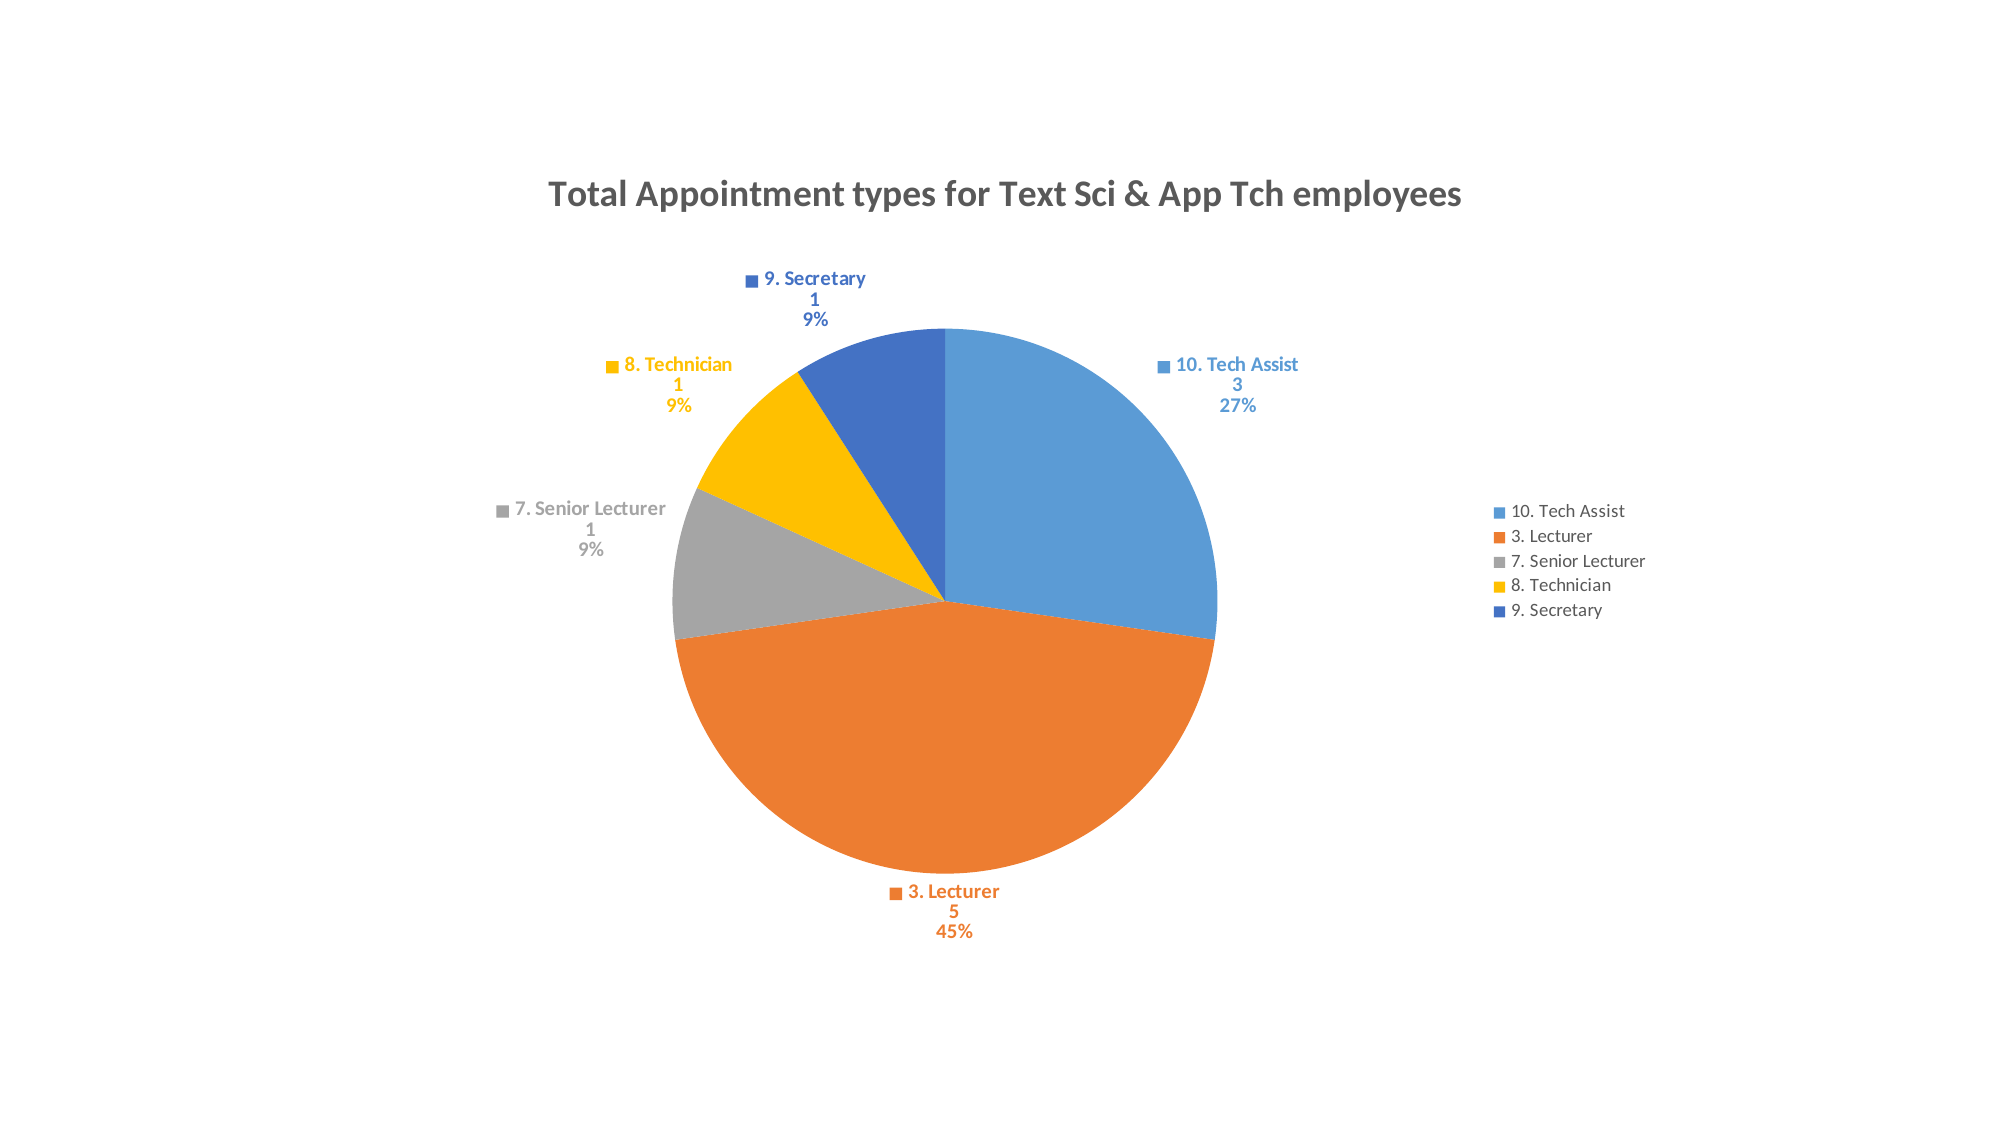

### Chart: Total Appointment types for Text Sci & App Tch employees

| Category | Total |
|---|---|
| 10. Tech Assist | 3.0 |
| 3. Lecturer | 5.0 |
| 7. Senior Lecturer | 1.0 |
| 8. Technician | 1.0 |
| 9. Secretary | 1.0 |